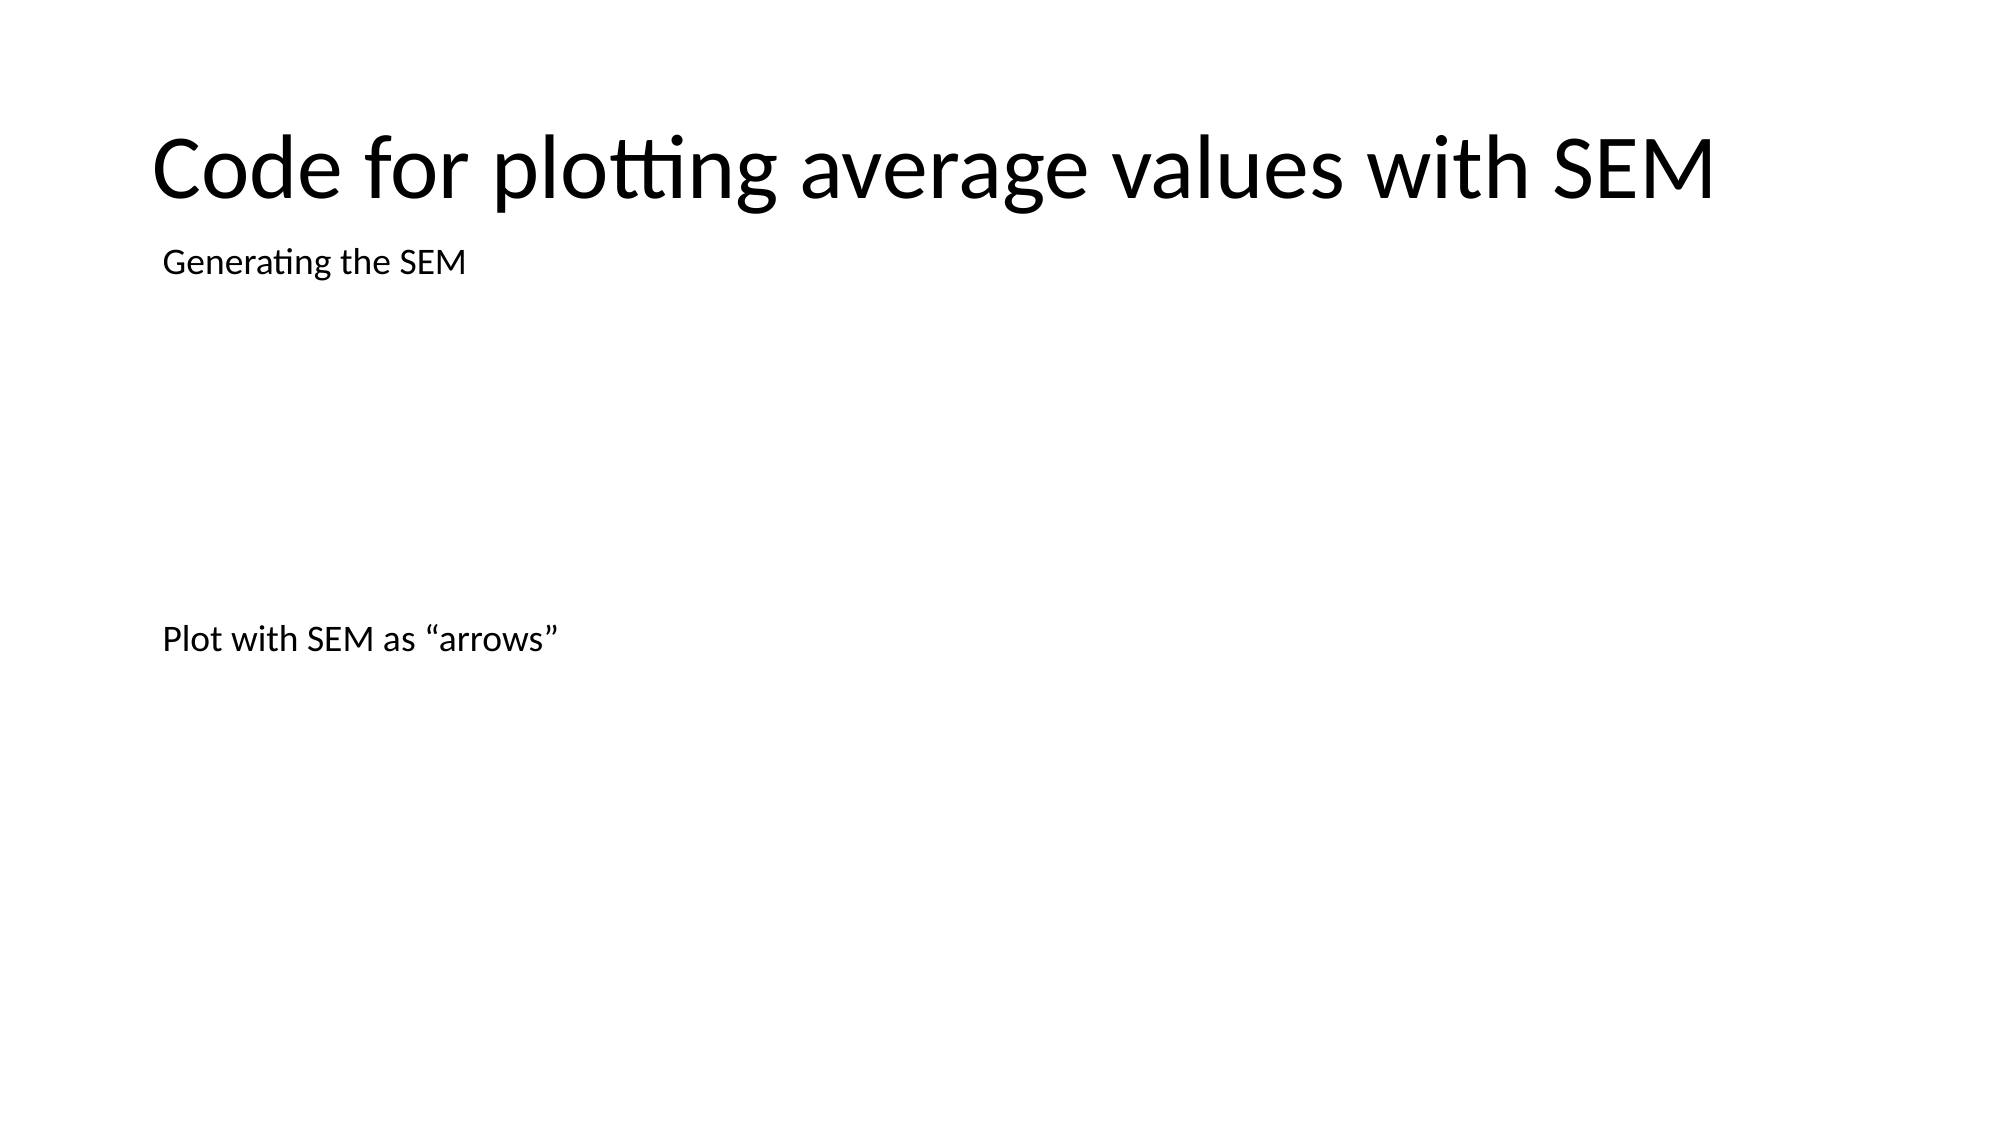

# Code for plotting average values with SEM
Generating the SEM
Plot with SEM as “arrows”